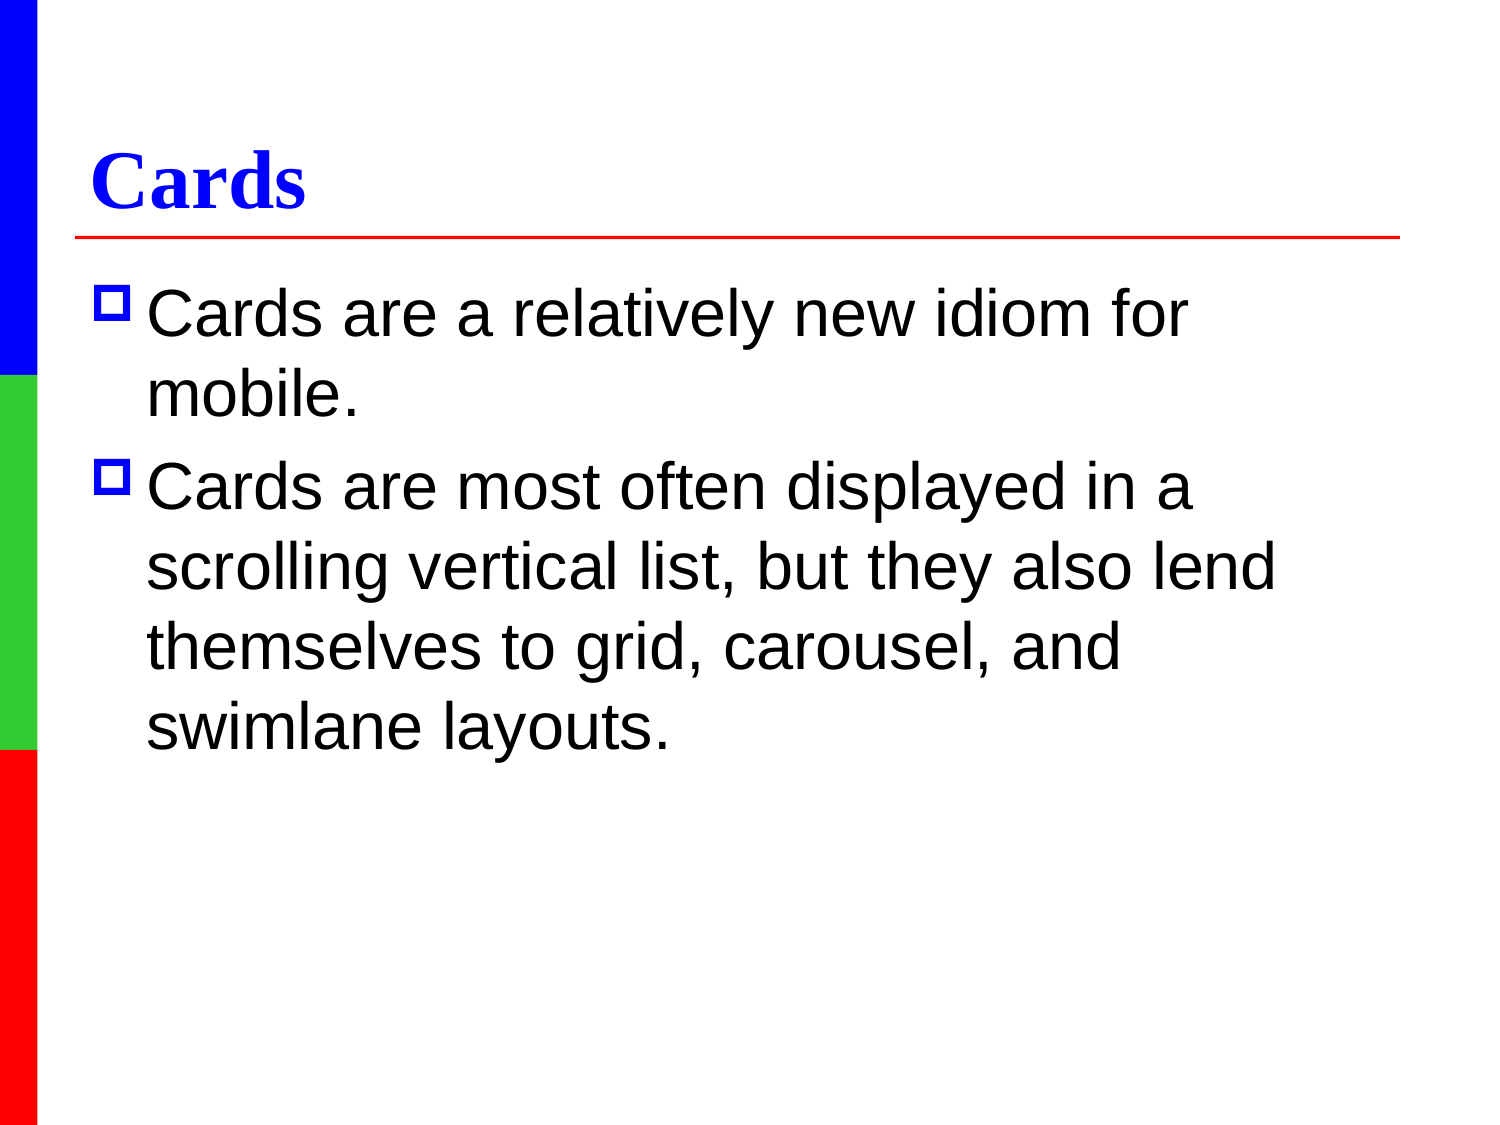

# Cards
Cards are a relatively new idiom for mobile.
Cards are most often displayed in a scrolling vertical list, but they also lend themselves to grid, carousel, and swimlane layouts.